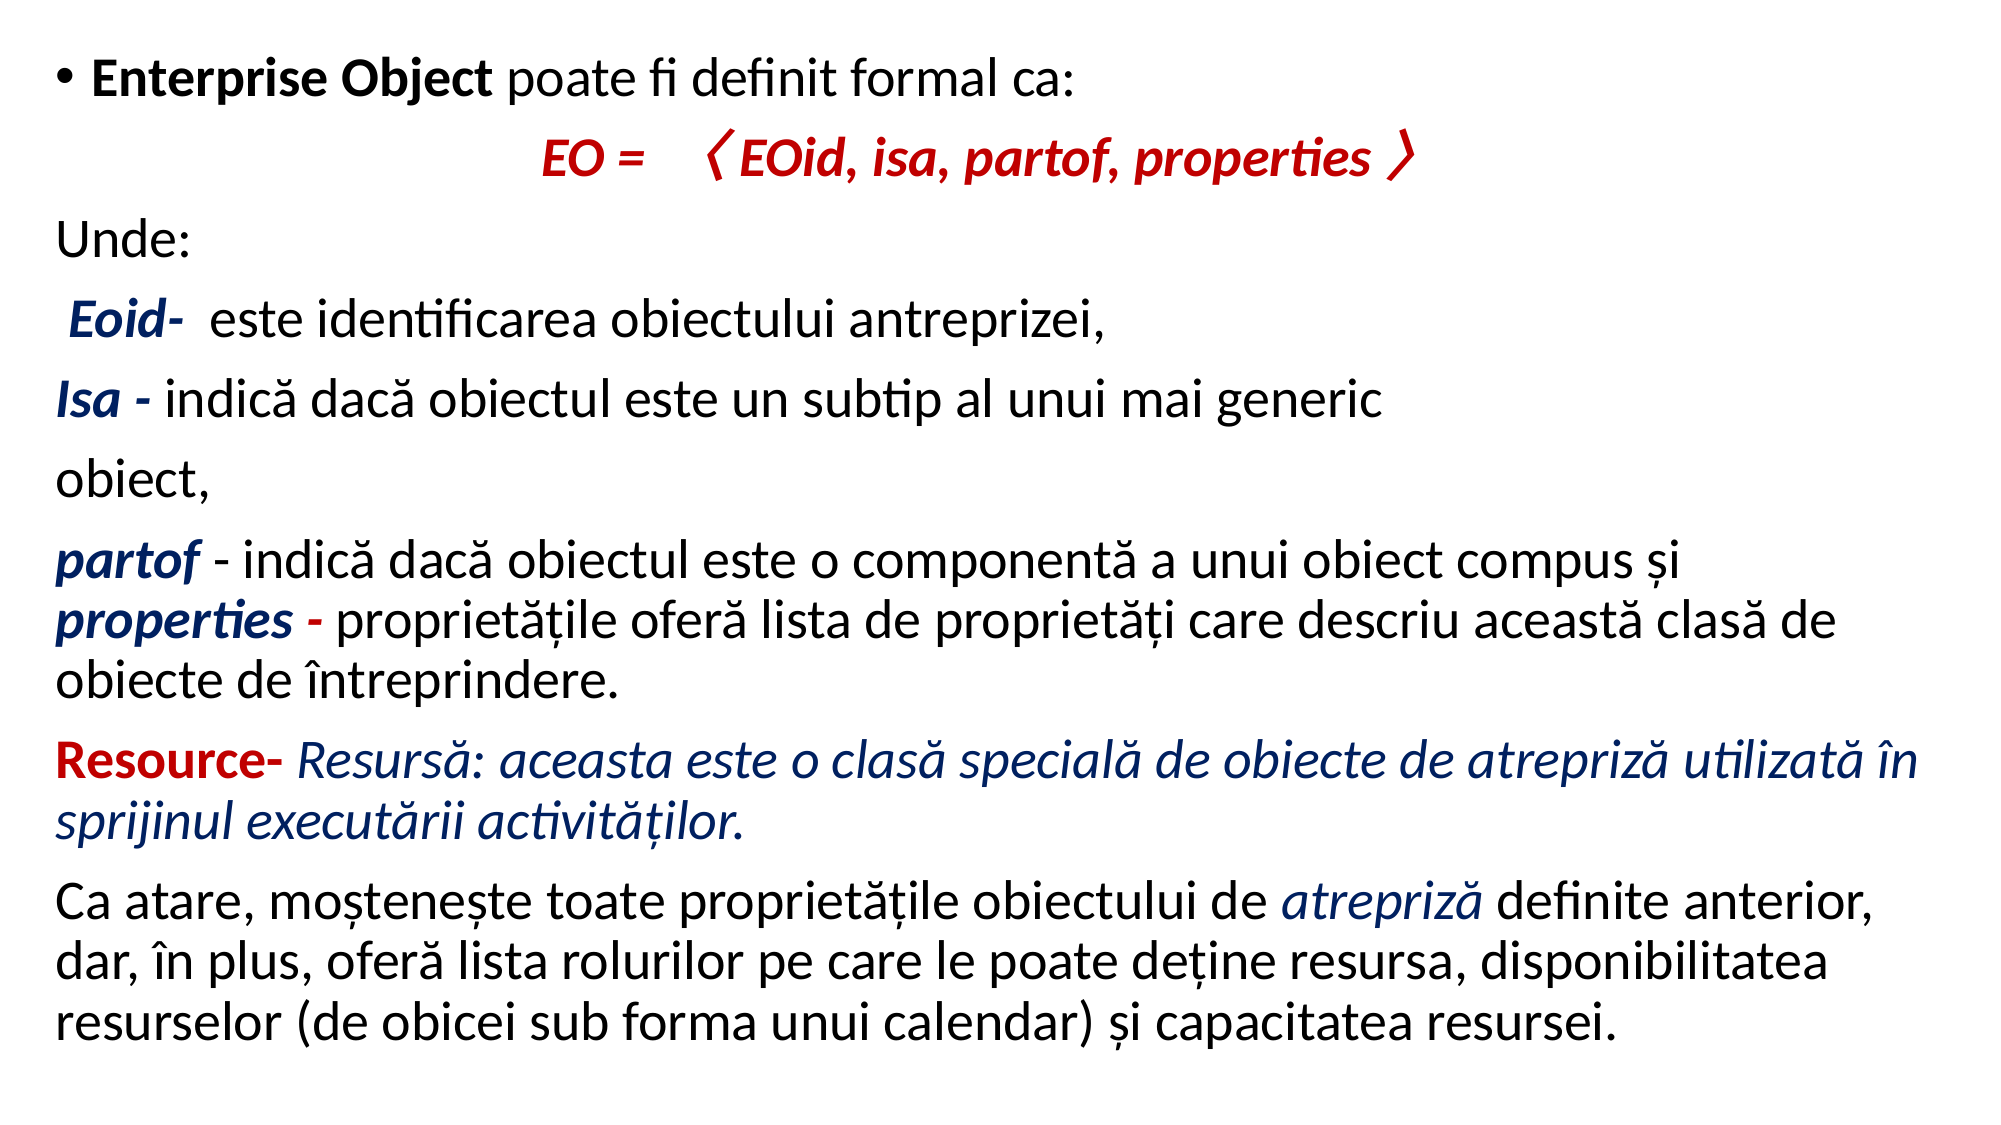

Enterprise Object poate fi definit formal ca:
EO = 〈EOid, isa, partof, properties〉
Unde:
 Eoid-  este identificarea obiectului antreprizei,
Isa - indică dacă obiectul este un subtip al unui mai generic
obiect,
partof - indică dacă obiectul este o componentă a unui obiect compus și properties - proprietățile oferă lista de proprietăți care descriu această clasă de obiecte de întreprindere.
Resource- Resursă: aceasta este o clasă specială de obiecte de atrepriză utilizată în sprijinul executării activităților.
Ca atare, moștenește toate proprietățile obiectului de atrepriză definite anterior, dar, în plus, oferă lista rolurilor pe care le poate deține resursa, disponibilitatea resurselor (de obicei sub forma unui calendar) și capacitatea resursei.